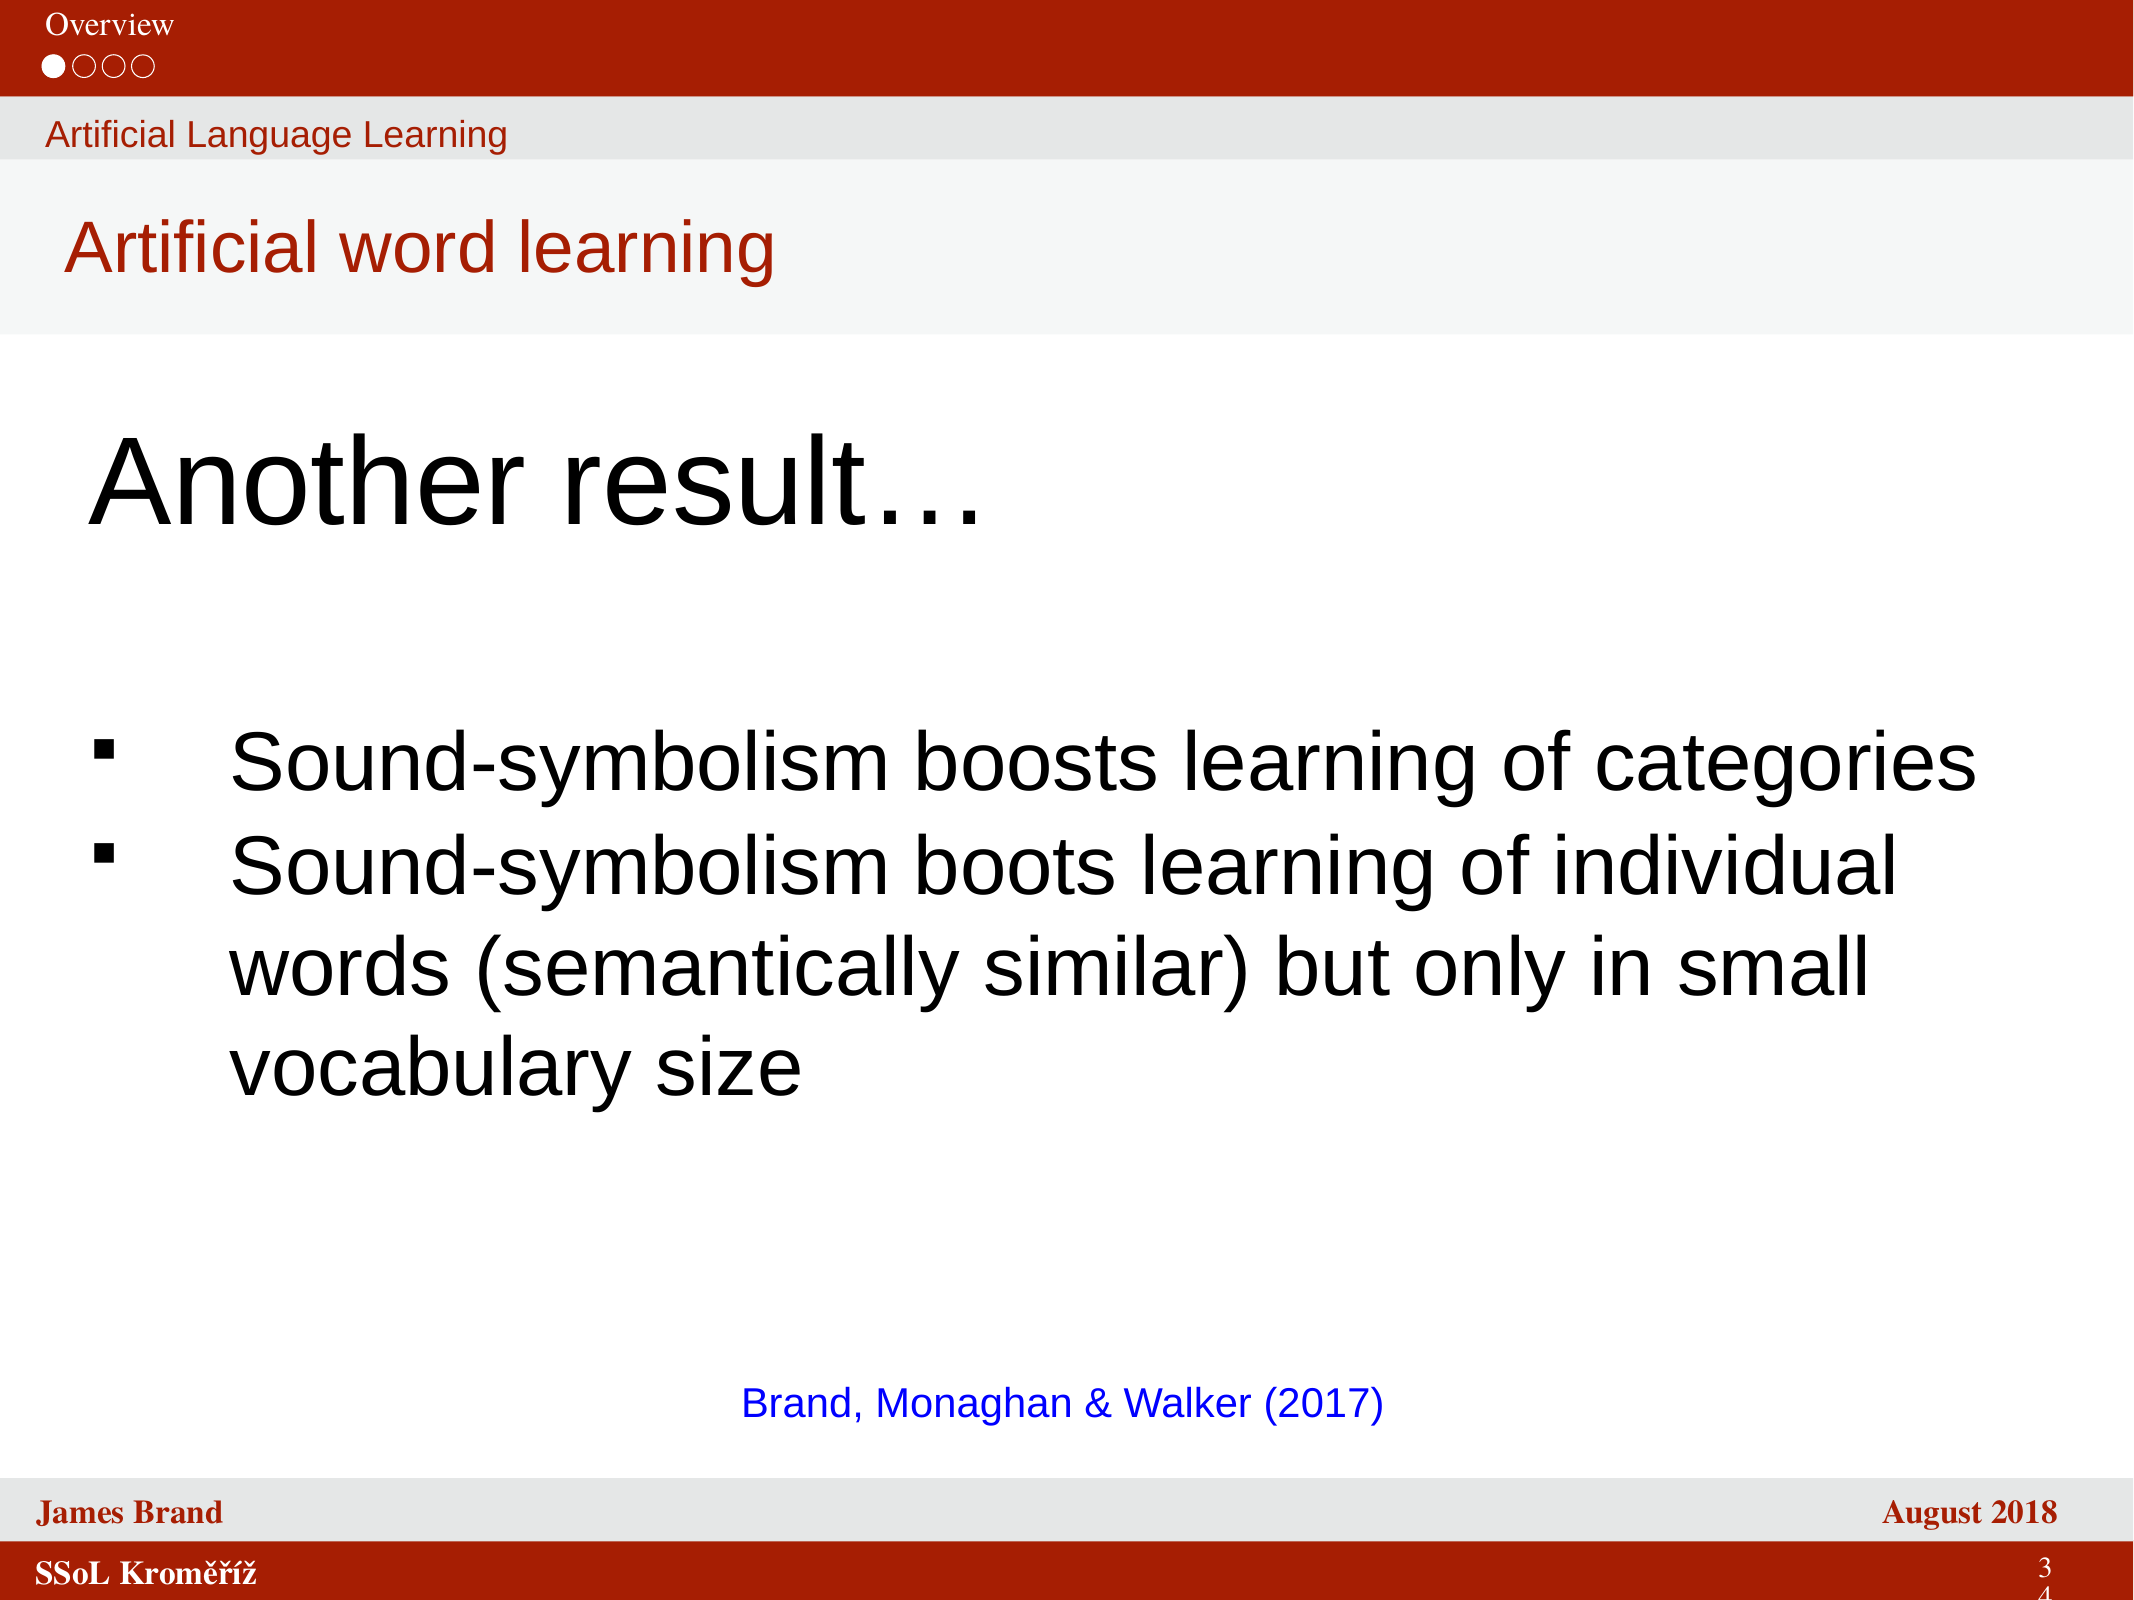

Overview

Artificial Language Learning
Artificial word learning
Another result…

Sound-symbolism boosts learning of categories
Sound-symbolism boots learning of individual words (semantically similar) but only in small vocabulary size
Brand, Monaghan & Walker (2017)
34